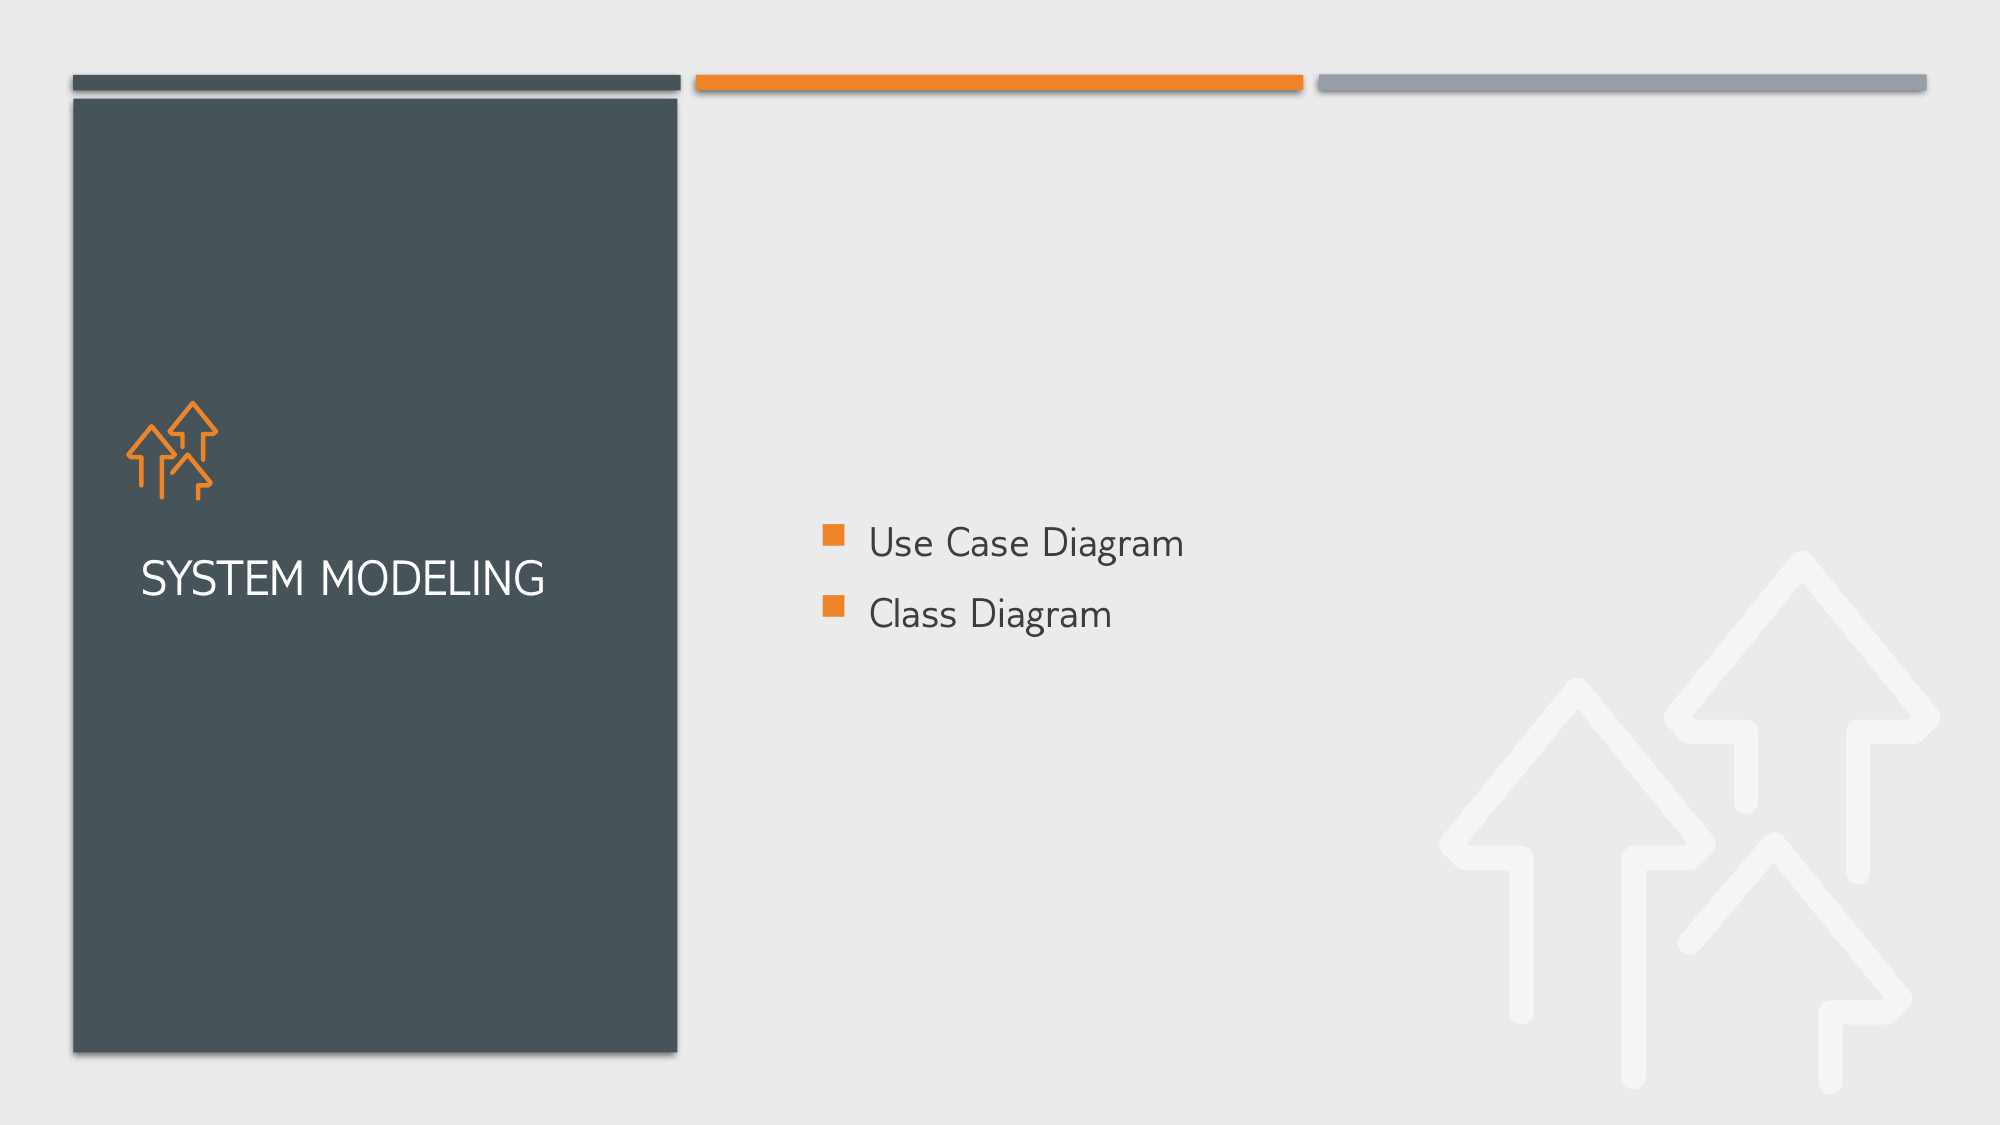

Use Case Diagram
Class Diagram

# SYSTEM MODELING